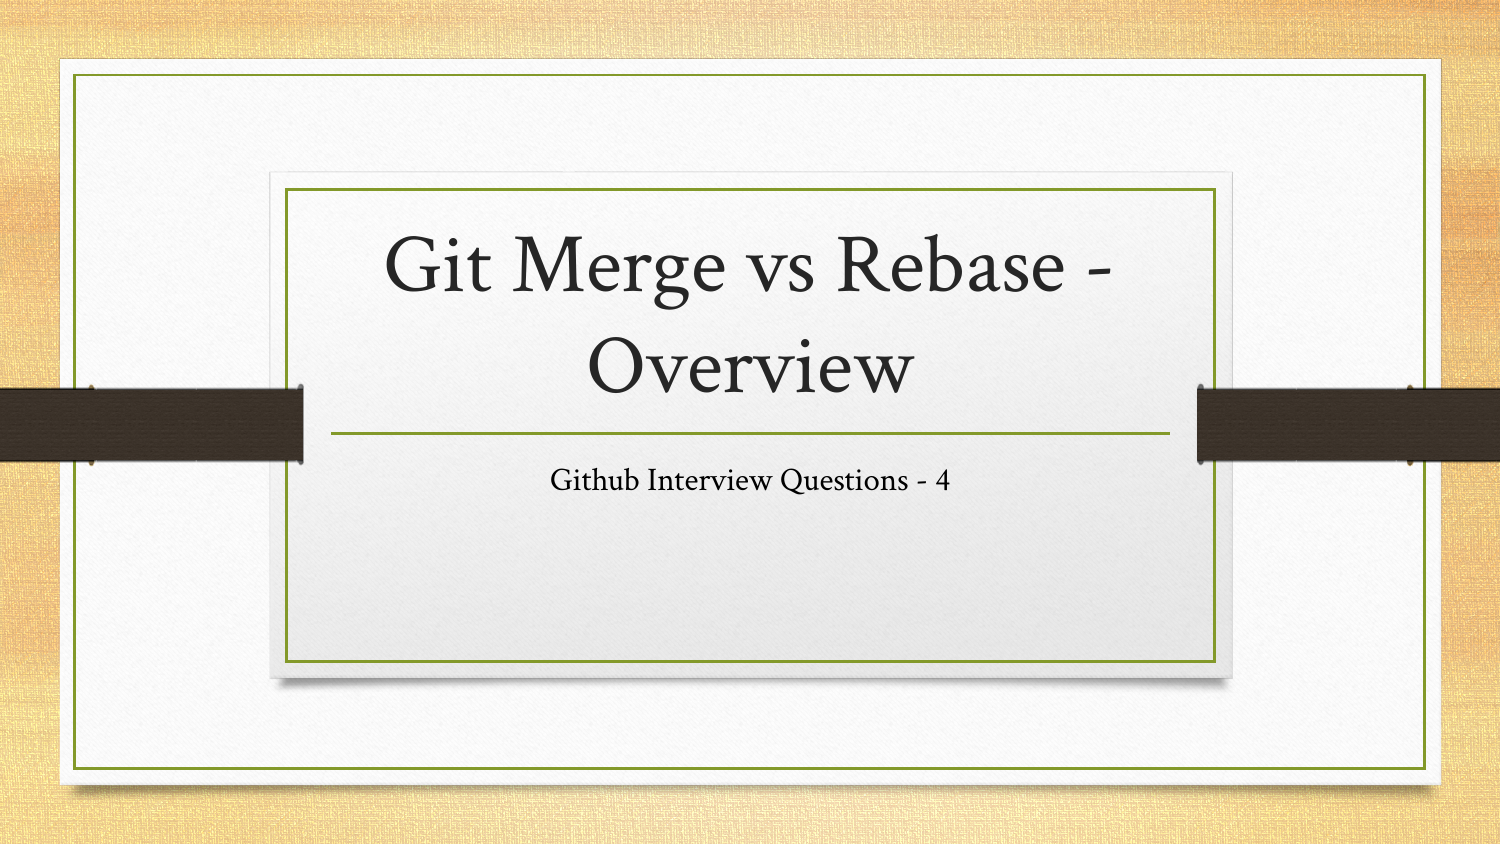

# Git Merge vs Rebase - Overview
Github Interview Questions - 4